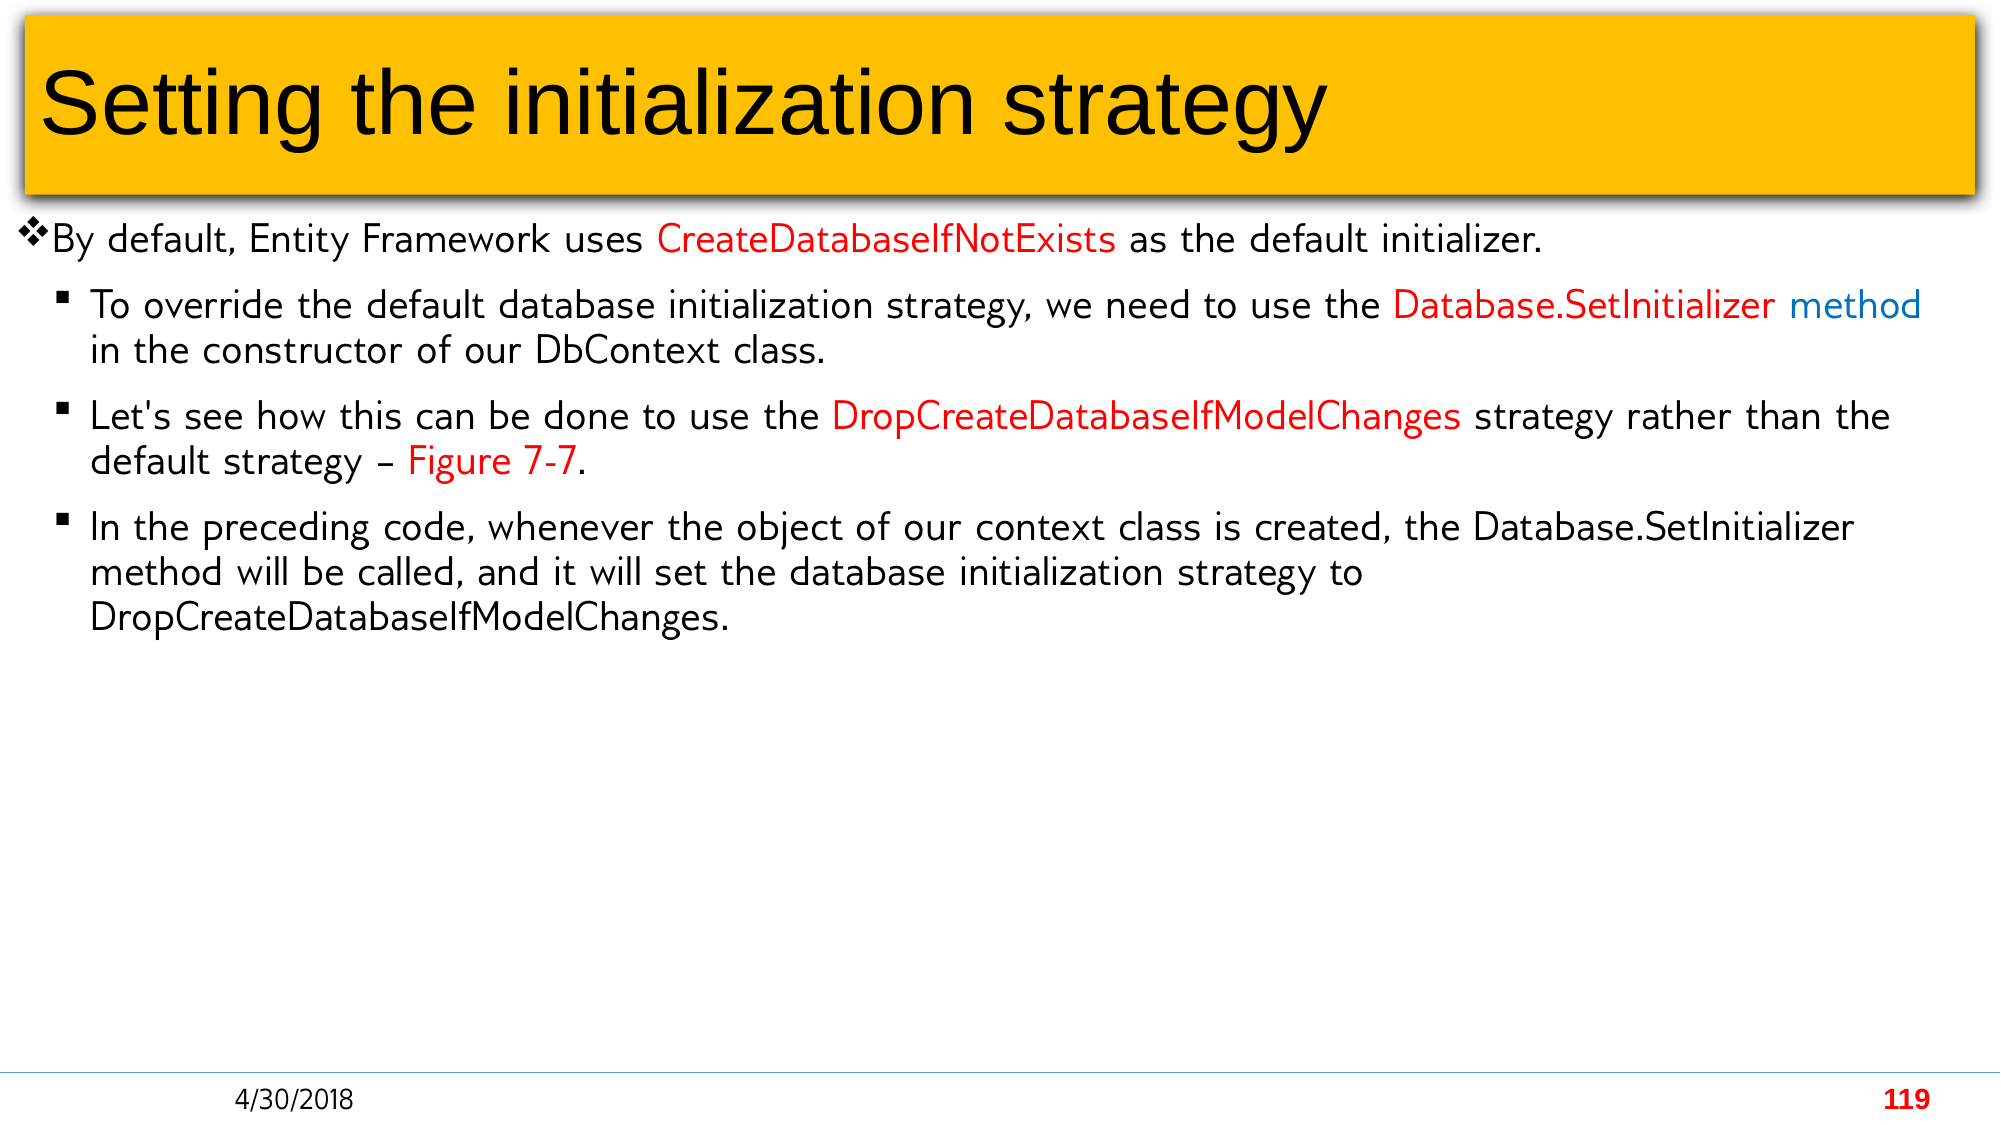

# Setting the initialization strategy

By default, Entity Framework uses CreateDatabaseIfNotExists as the default initializer.
To override the default database initialization strategy, we need to use the Database.SetInitializer method in the constructor of our DbContext class.
Let's see how this can be done to use the DropCreateDatabaseIfModelChanges strategy rather than the default strategy – Figure 7-7.
In the preceding code, whenever the object of our context class is created, the Database.SetInitializer method will be called, and it will set the database initialization strategy to DropCreateDatabaseIfModelChanges.
4/30/2018
119